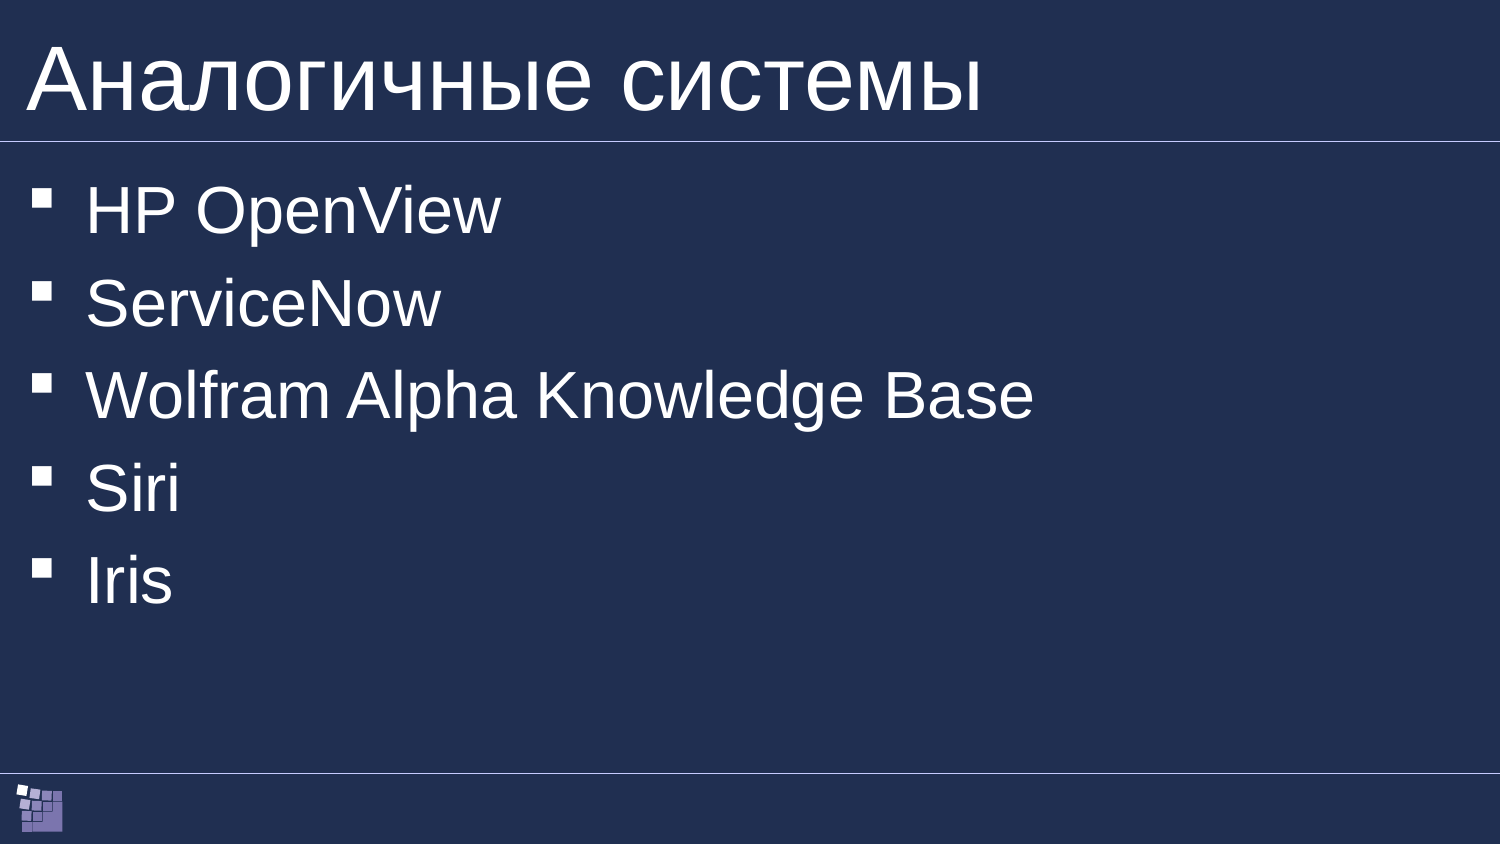

# Аналогичные системы
HP OpenView
ServiceNow
Wolfram Alpha Knowledge Base
Siri
Iris